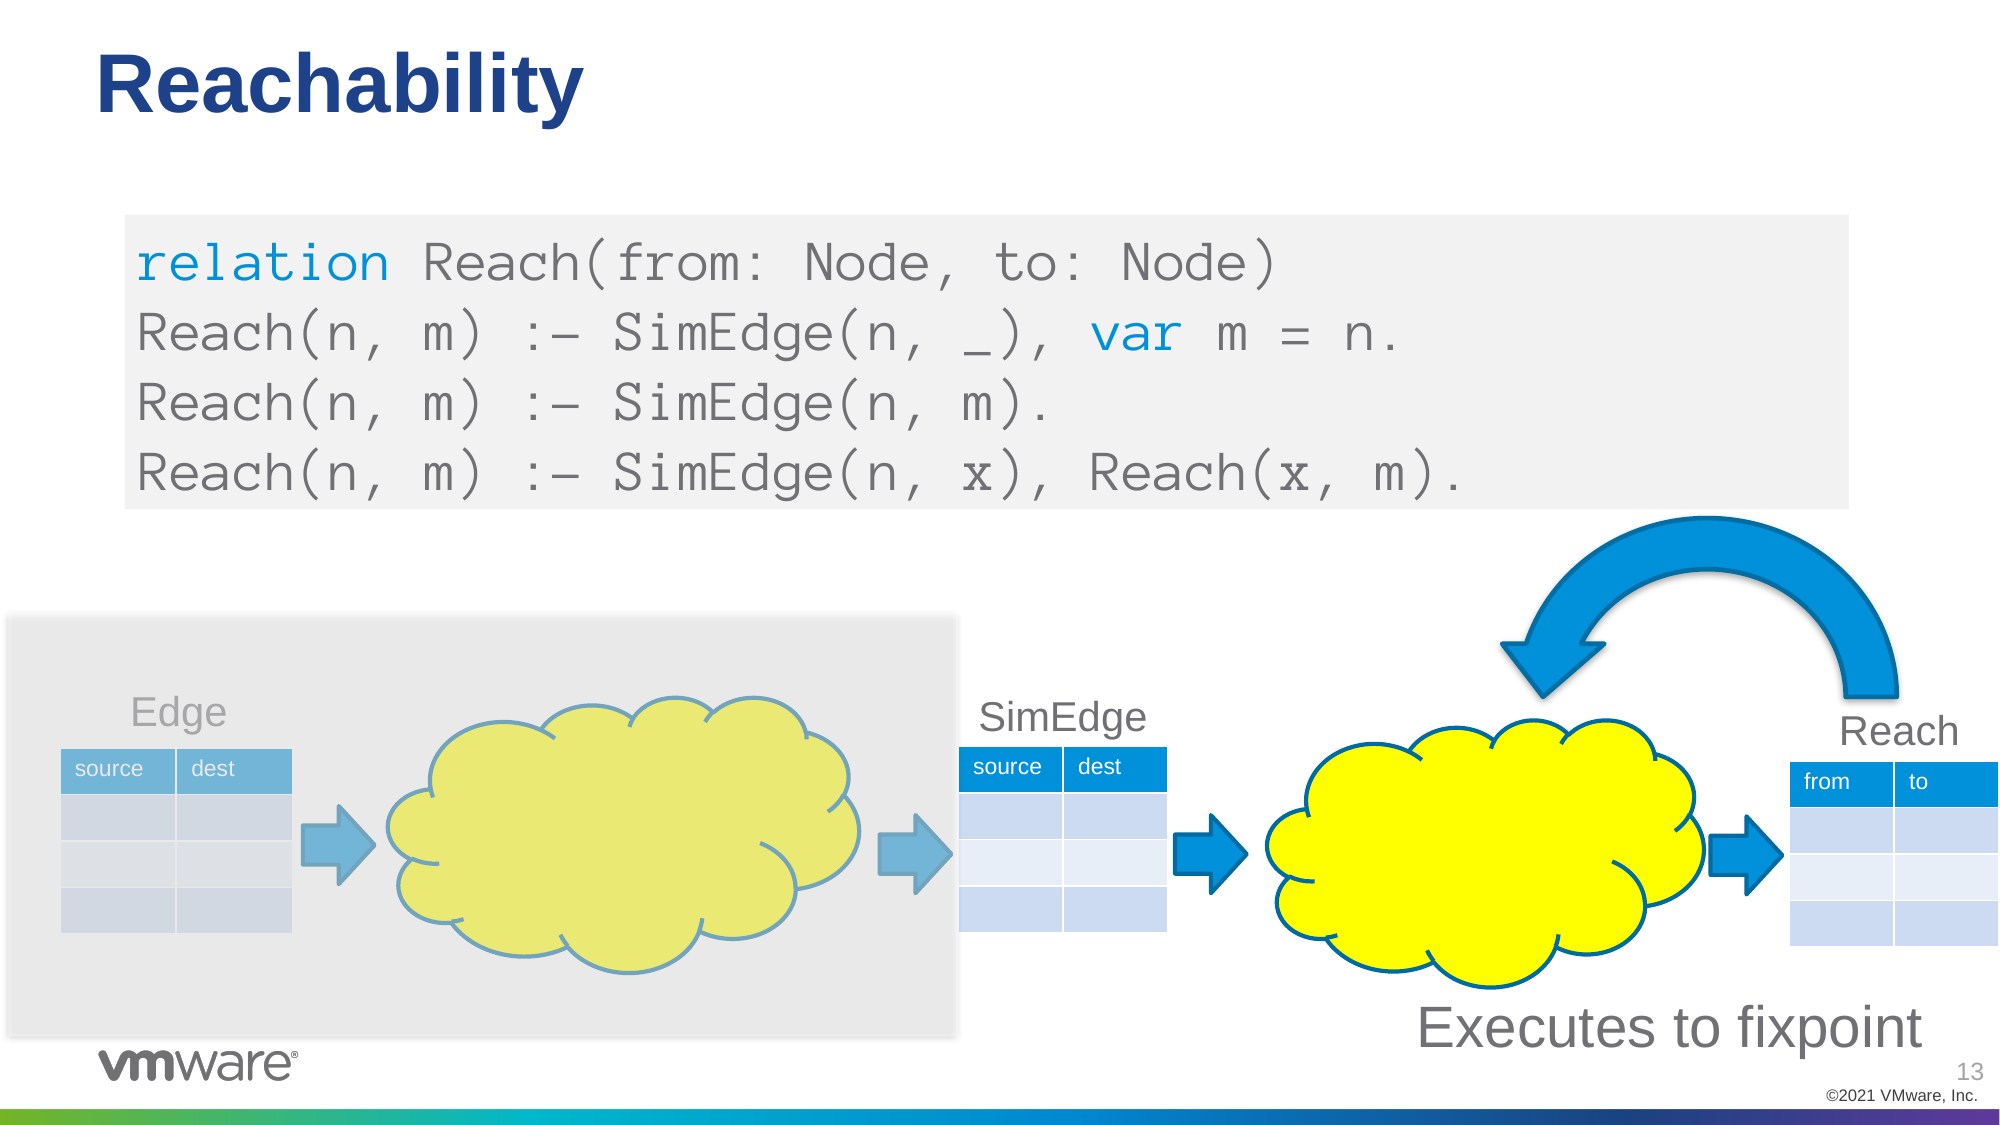

# Reachability
relation Reach(from: Node, to: Node)
Reach(n, m) :- SimEdge(n, _), var m = n.
Reach(n, m) :- SimEdge(n, m).
Reach(n, m) :- SimEdge(n, x), Reach(x, m).

Edge
SimEdge

Reach

| source | dest |
| --- | --- |
|  |  |
|  |  |
|  |  |
| source | dest |
| --- | --- |
|  |  |
|  |  |
|  |  |
| from | to |
| --- | --- |
|  |  |
|  |  |
|  |  |

Executes to fixpoint
13